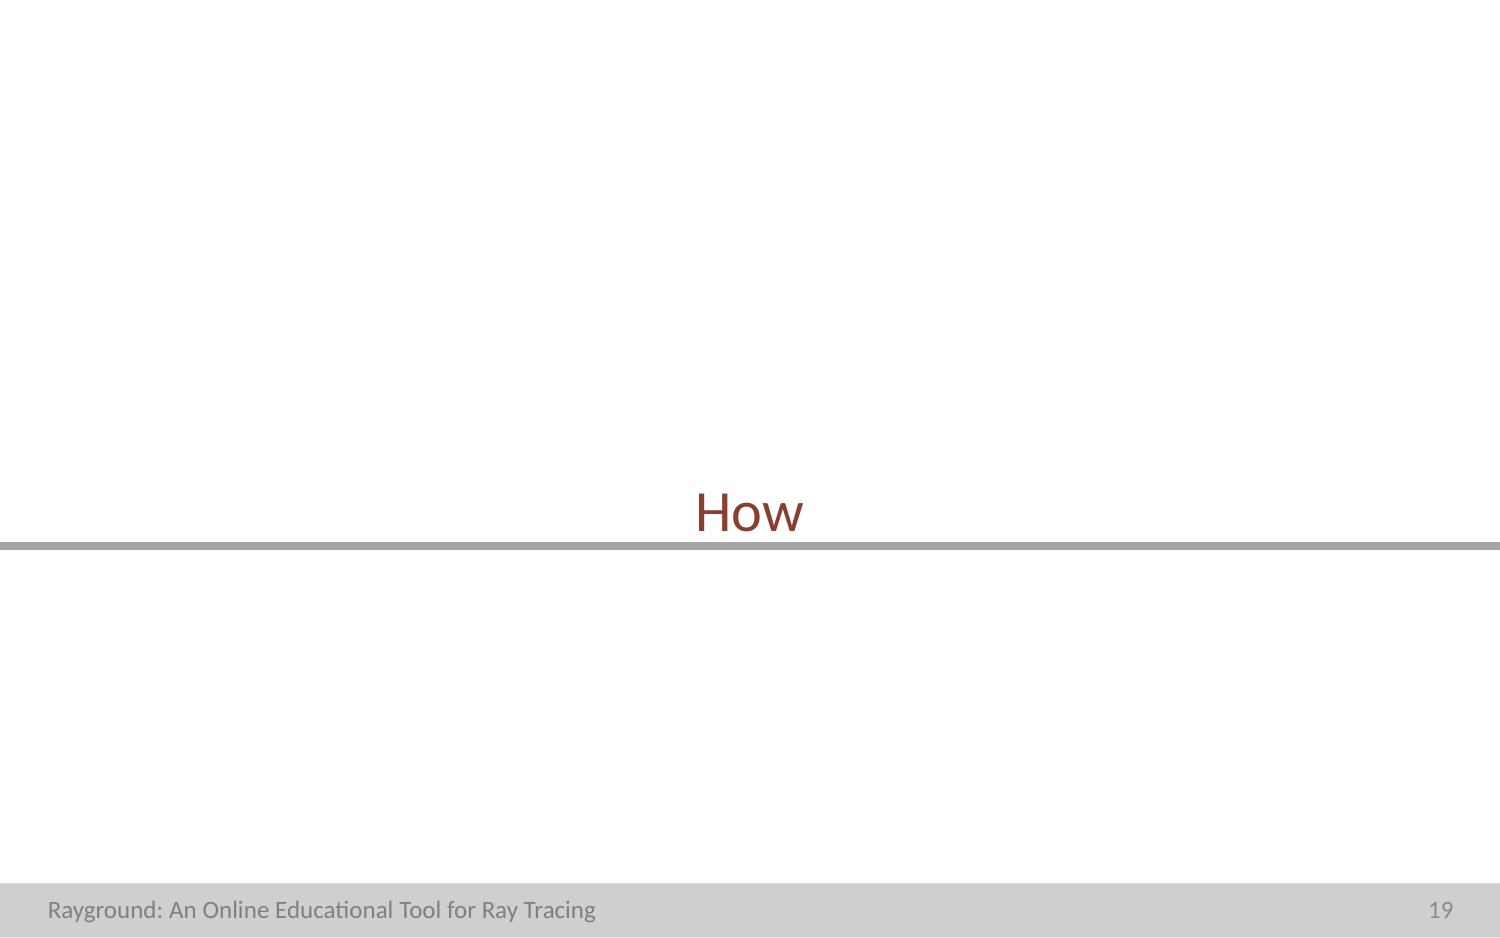

How

19
Rayground: An Online Educational Tool for Ray Tracing